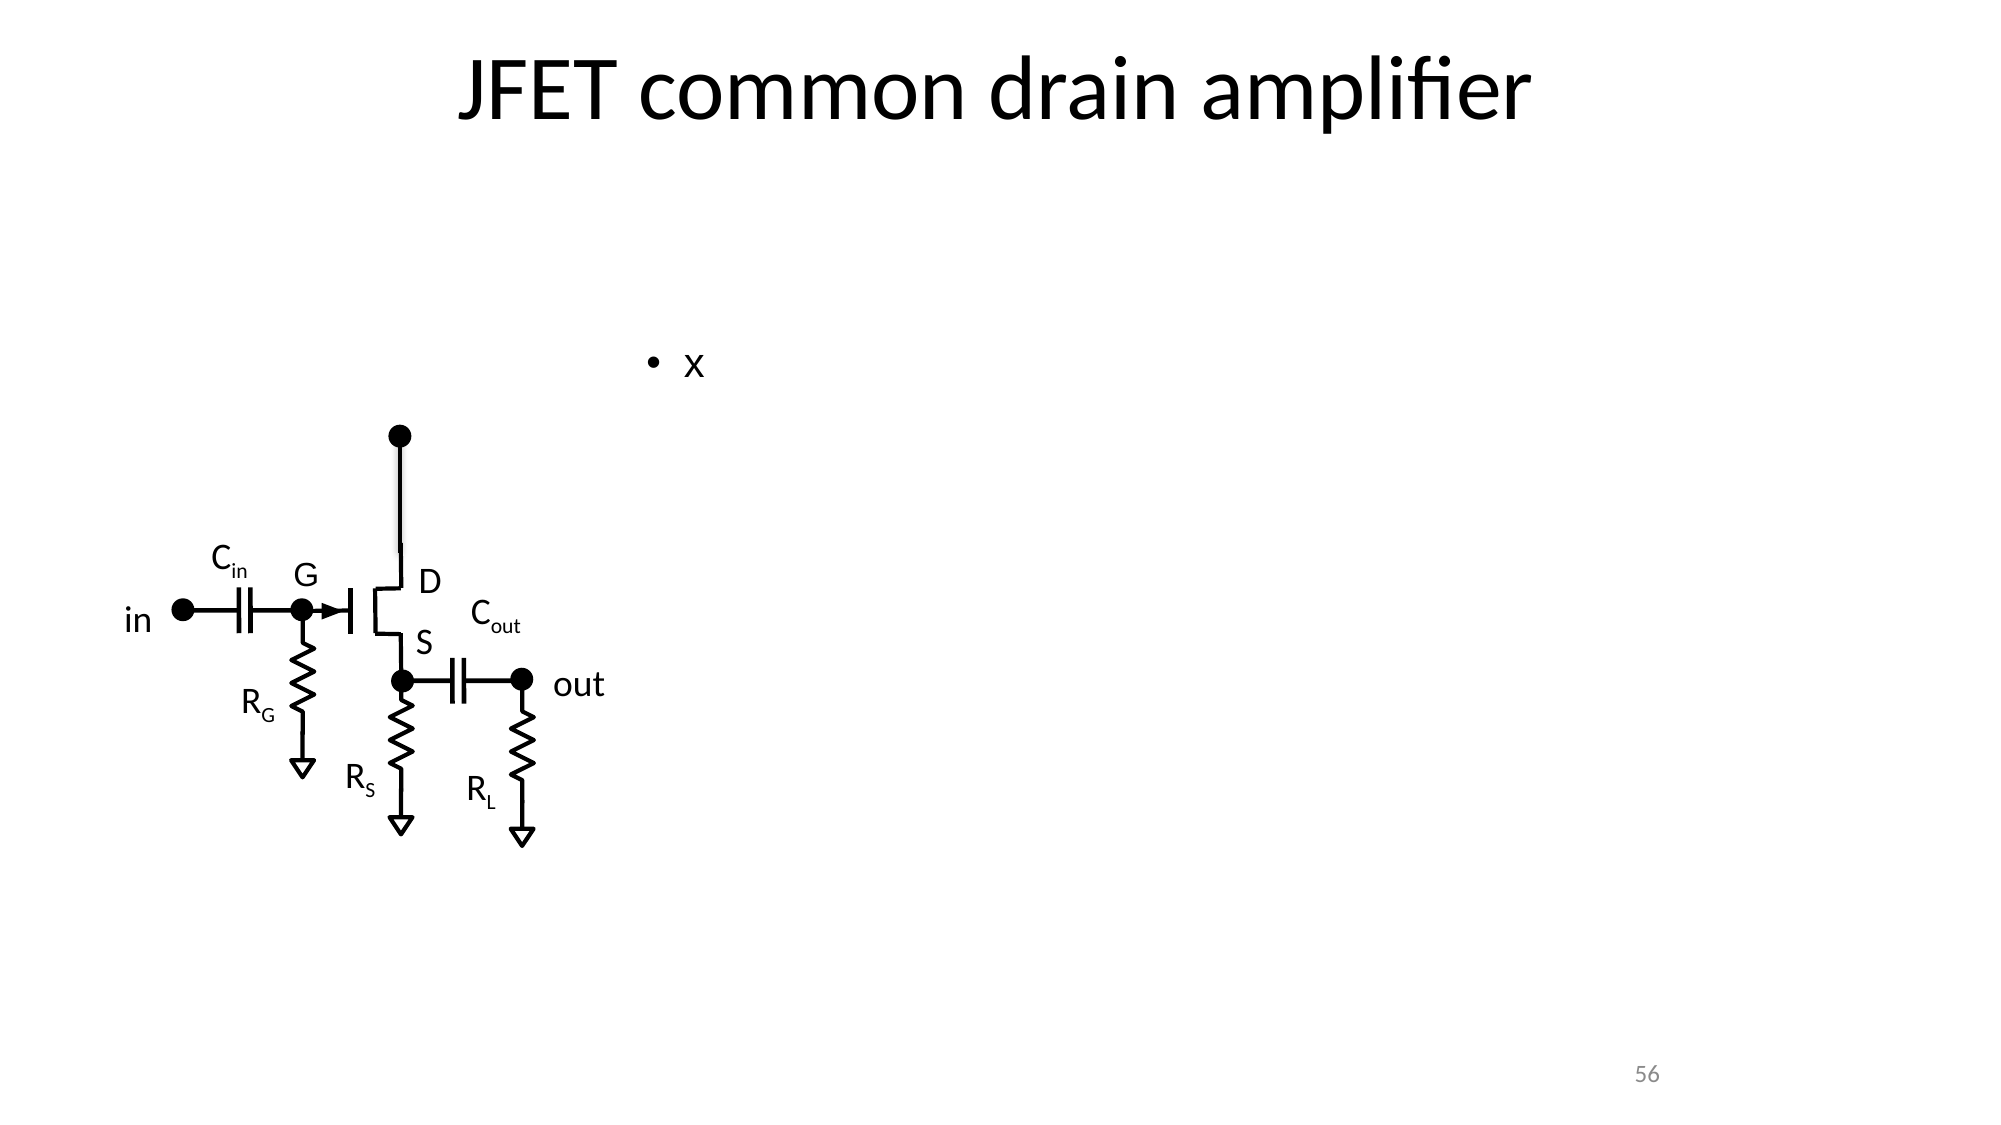

# JFET common drain amplifier
x

Cin

G
D

Cout
in

S

out

RG

RS
RL

56